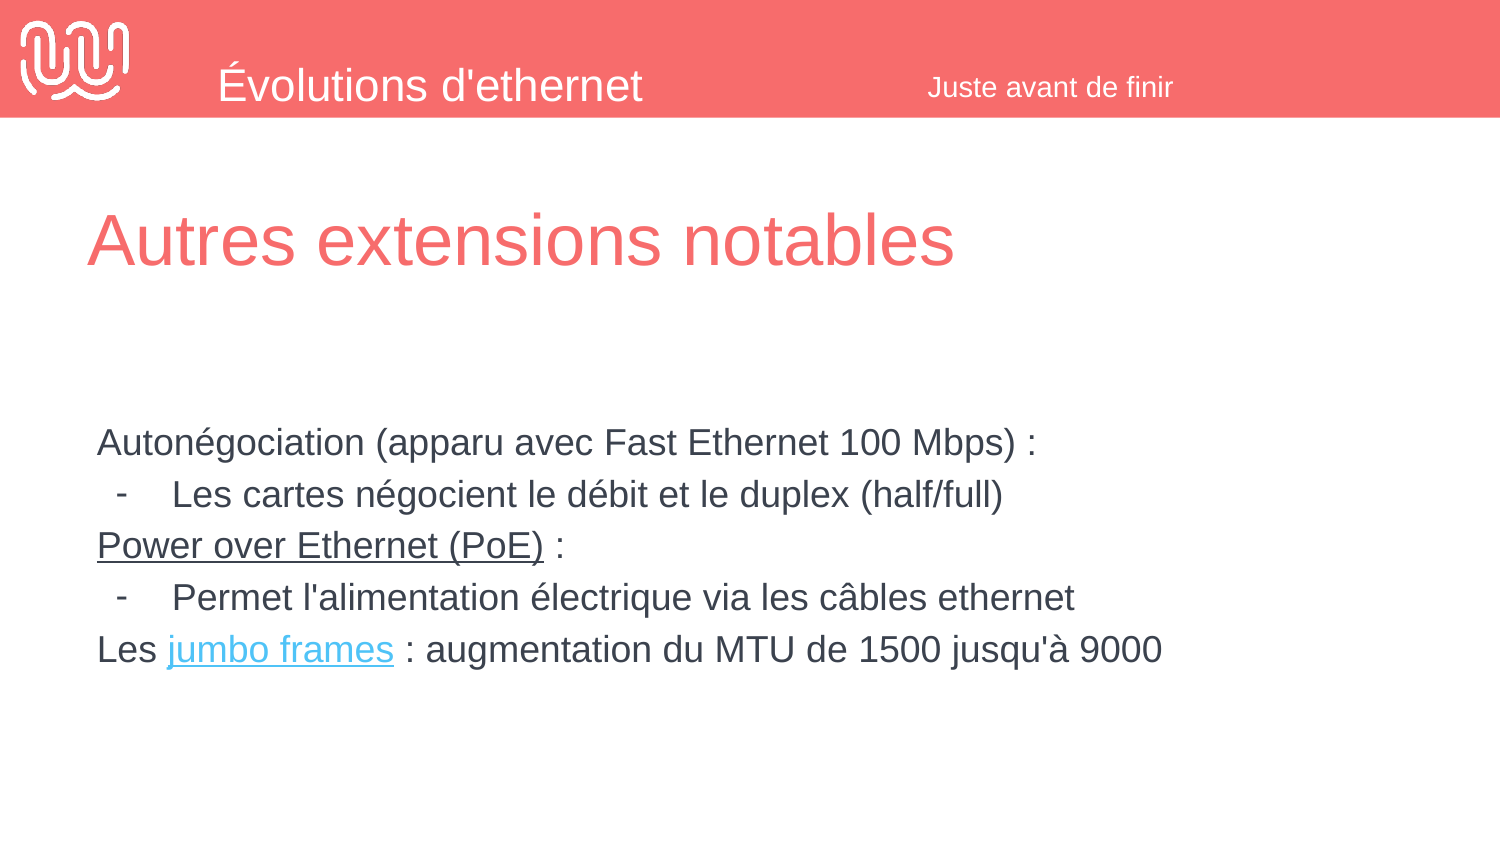

Évolutions d'ethernet
Juste avant de finir
Autres extensions notables
Autonégociation (apparu avec Fast Ethernet 100 Mbps) :
Les cartes négocient le débit et le duplex (half/full)
Power over Ethernet (PoE) :
Permet l'alimentation électrique via les câbles ethernet
Les jumbo frames : augmentation du MTU de 1500 jusqu'à 9000